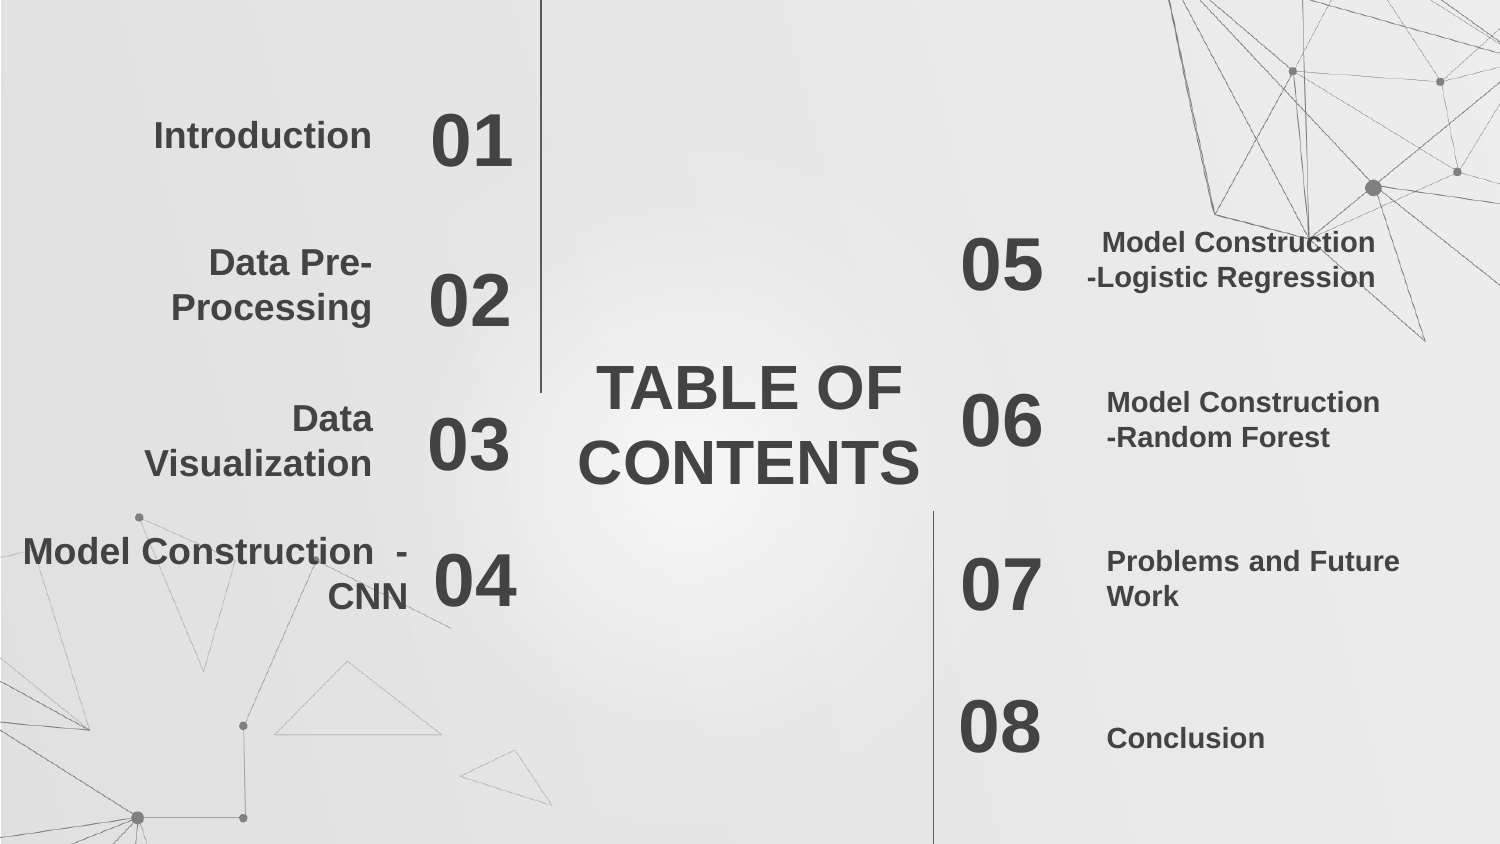

Introduction
01
05
Model Construction
-Logistic Regression
Data Pre-Processing
02
# TABLE OF CONTENTS
06
Model Construction
-Random Forest
03
Data Visualization
04
Problems and Future Work
07
Model Construction  -CNN
Conclusion
08